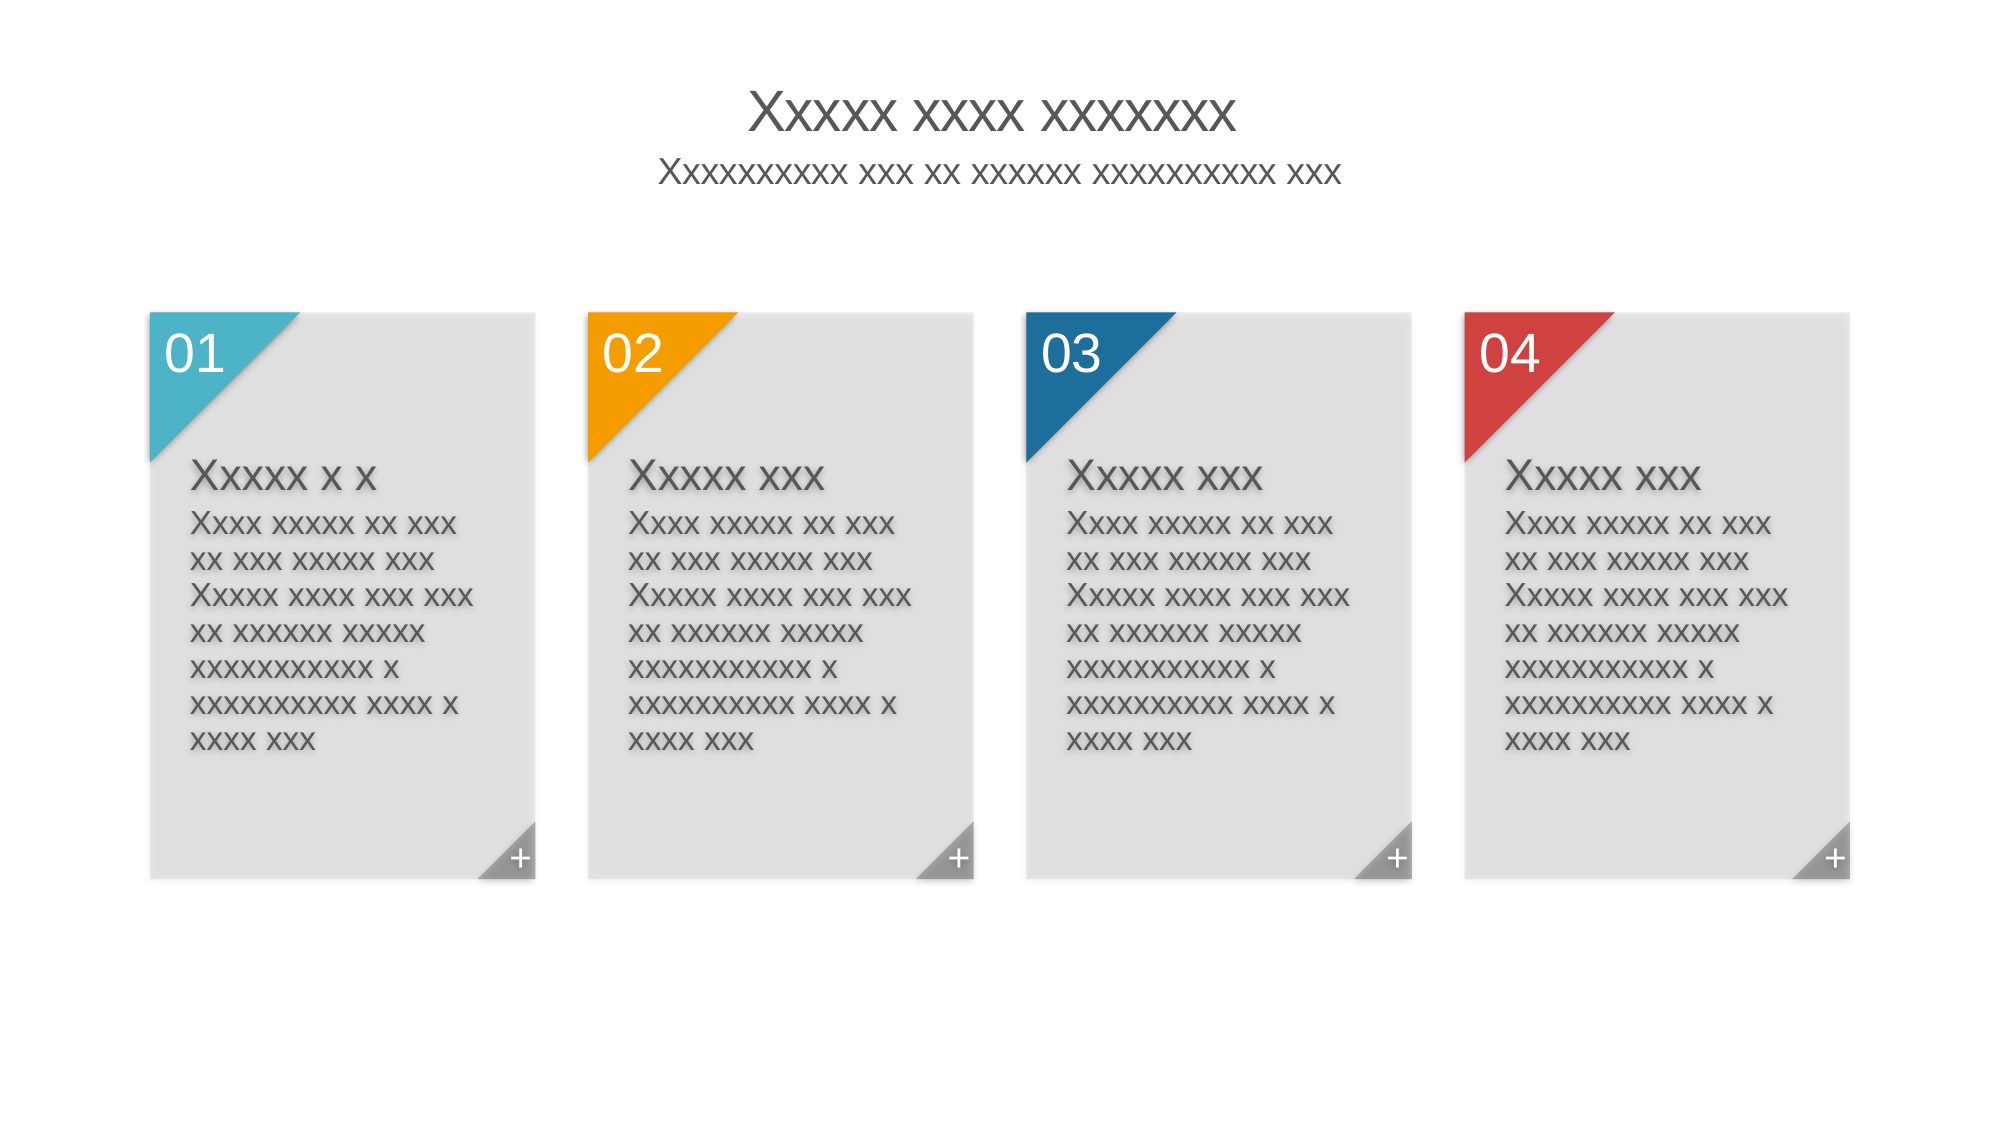

# Xxxxx xxxx xxxxxxx
Xxxxxxxxxx xxx xx xxxxxx xxxxxxxxxx xxx
01
Xxxxx x x
Xxxx xxxxx xx xxx xx xxx xxxxx xxx Xxxxx xxxx xxx xxx xx xxxxxx xxxxx xxxxxxxxxxx x xxxxxxxxxx xxxx x xxxx xxx
Xxxxx xxx
Xxxx xxxxx xx xxx xx xxx xxxxx xxx Xxxxx xxxx xxx xxx xx xxxxxx xxxxx xxxxxxxxxxx x xxxxxxxxxx xxxx x xxxx xxx
02
03
Xxxxx xxx
Xxxx xxxxx xx xxx xx xxx xxxxx xxx Xxxxx xxxx xxx xxx xx xxxxxx xxxxx xxxxxxxxxxx x xxxxxxxxxx xxxx x xxxx xxx
04
Xxxxx xxx
Xxxx xxxxx xx xxx xx xxx xxxxx xxx Xxxxx xxxx xxx xxx xx xxxxxx xxxxx xxxxxxxxxxx x xxxxxxxxxx xxxx x xxxx xxx
+
+
+
+